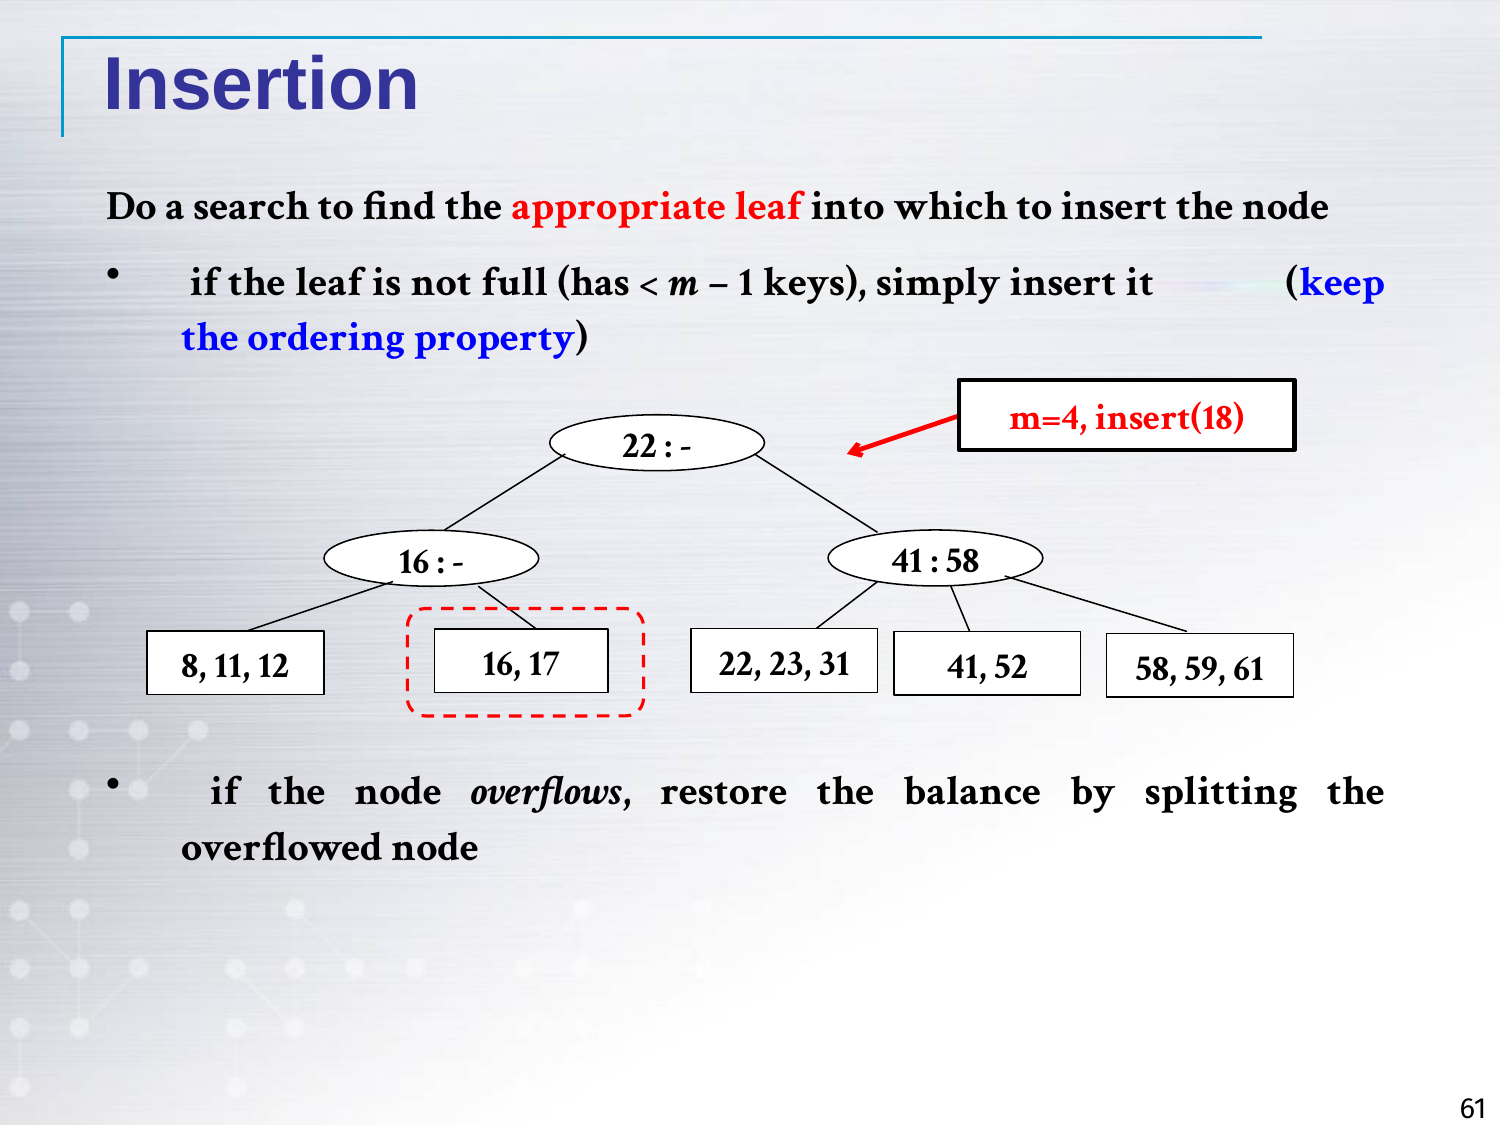

Insertion
Do a search to find the appropriate leaf into which to insert the node
 if the leaf is not full (has < m – 1 keys), simply insert it              (keep the ordering property)

 if the node overflows, restore the balance by splitting the overflowed node
m=4, insert(18)
22 : -

41 : 58
16 : -

22, 23, 31
16, 17
8, 11, 12
41, 52
58, 59, 61
61